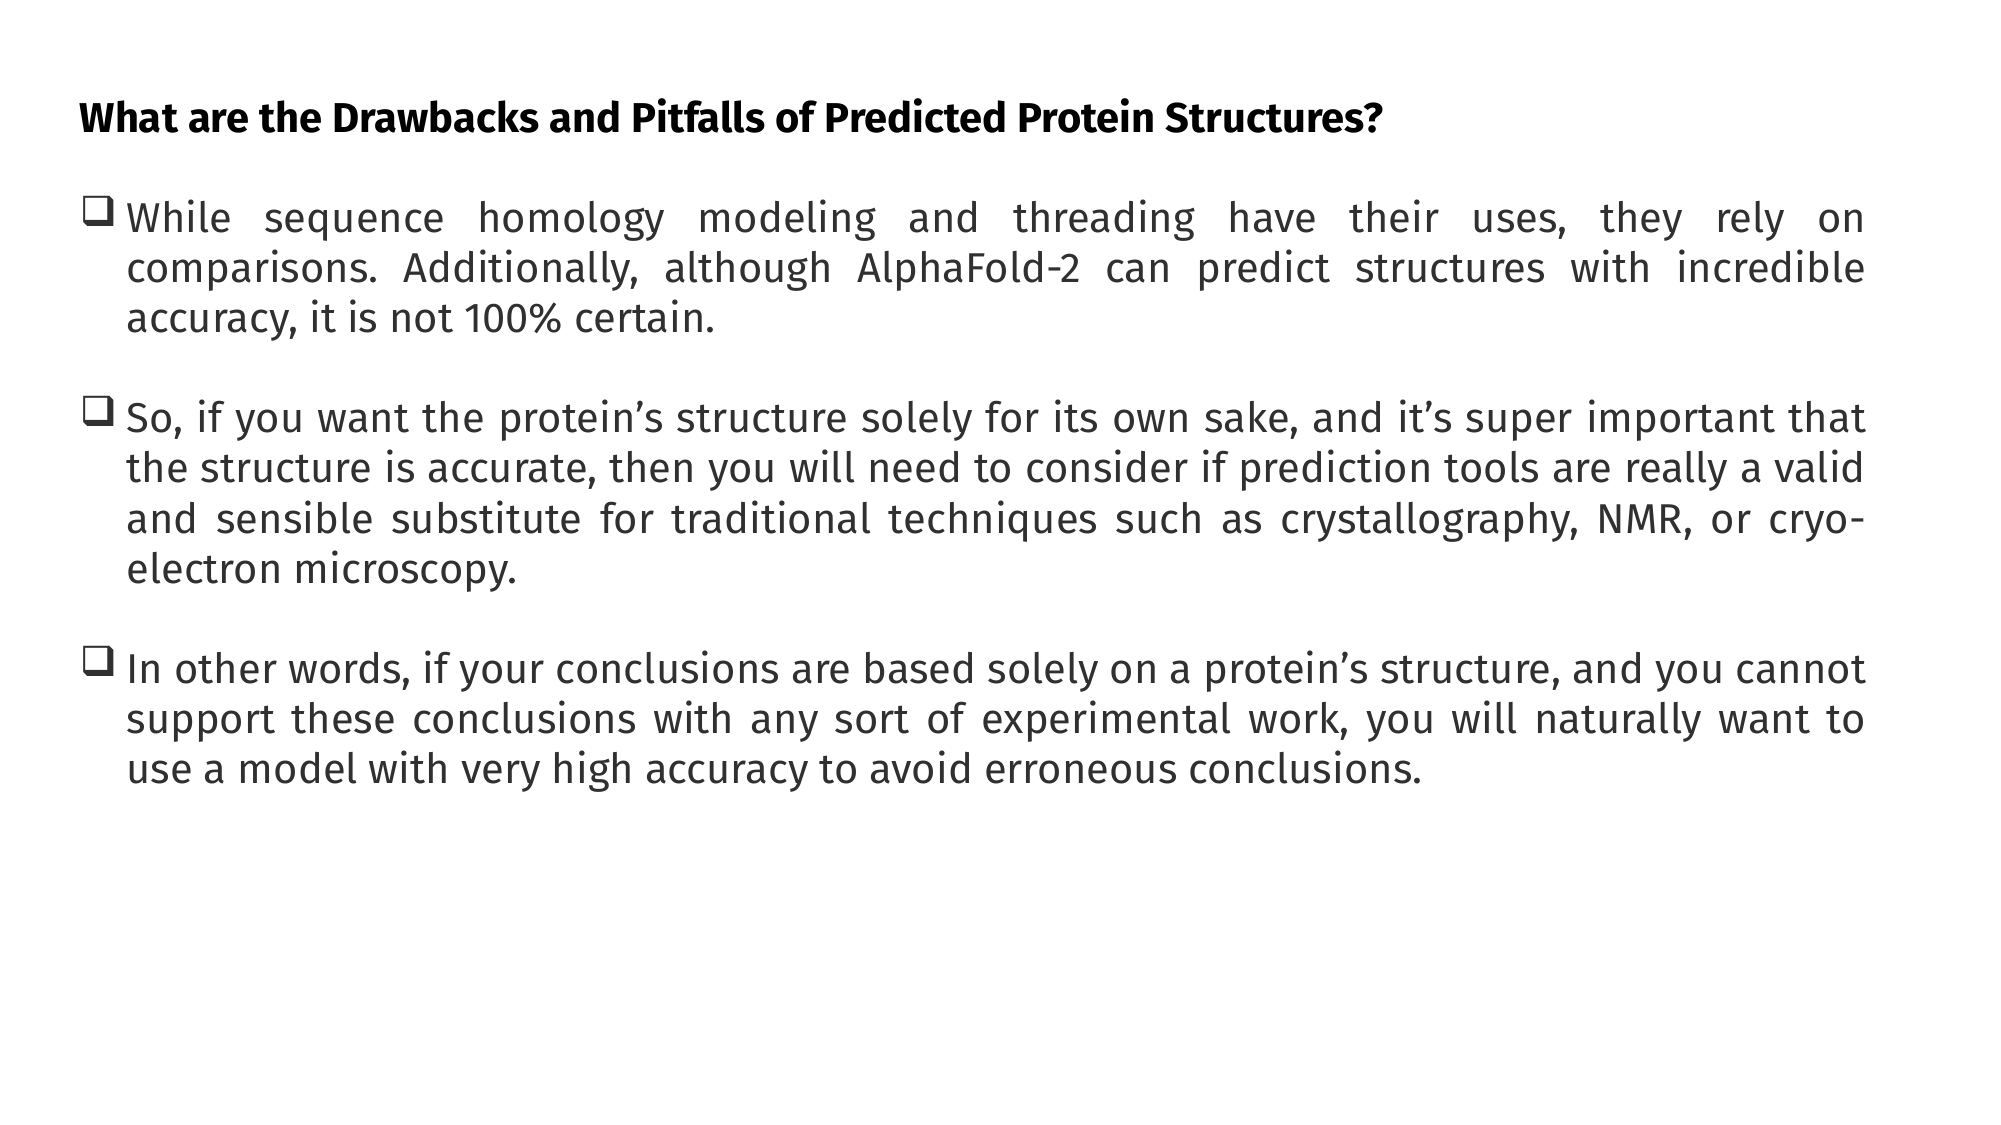

What are the Drawbacks and Pitfalls of Predicted Protein Structures?

While sequence homology modeling and threading have their uses, they rely on comparisons. Additionally, although AlphaFold-2 can predict structures with incredible accuracy, it is not 100% certain.

So, if you want the protein’s structure solely for its own sake, and it’s super important that the structure is accurate, then you will need to consider if prediction tools are really a valid and sensible substitute for traditional techniques such as crystallography, NMR, or cryo-electron microscopy.

In other words, if your conclusions are based solely on a protein’s structure, and you cannot support these conclusions with any sort of experimental work, you will naturally want to use a model with very high accuracy to avoid erroneous conclusions.